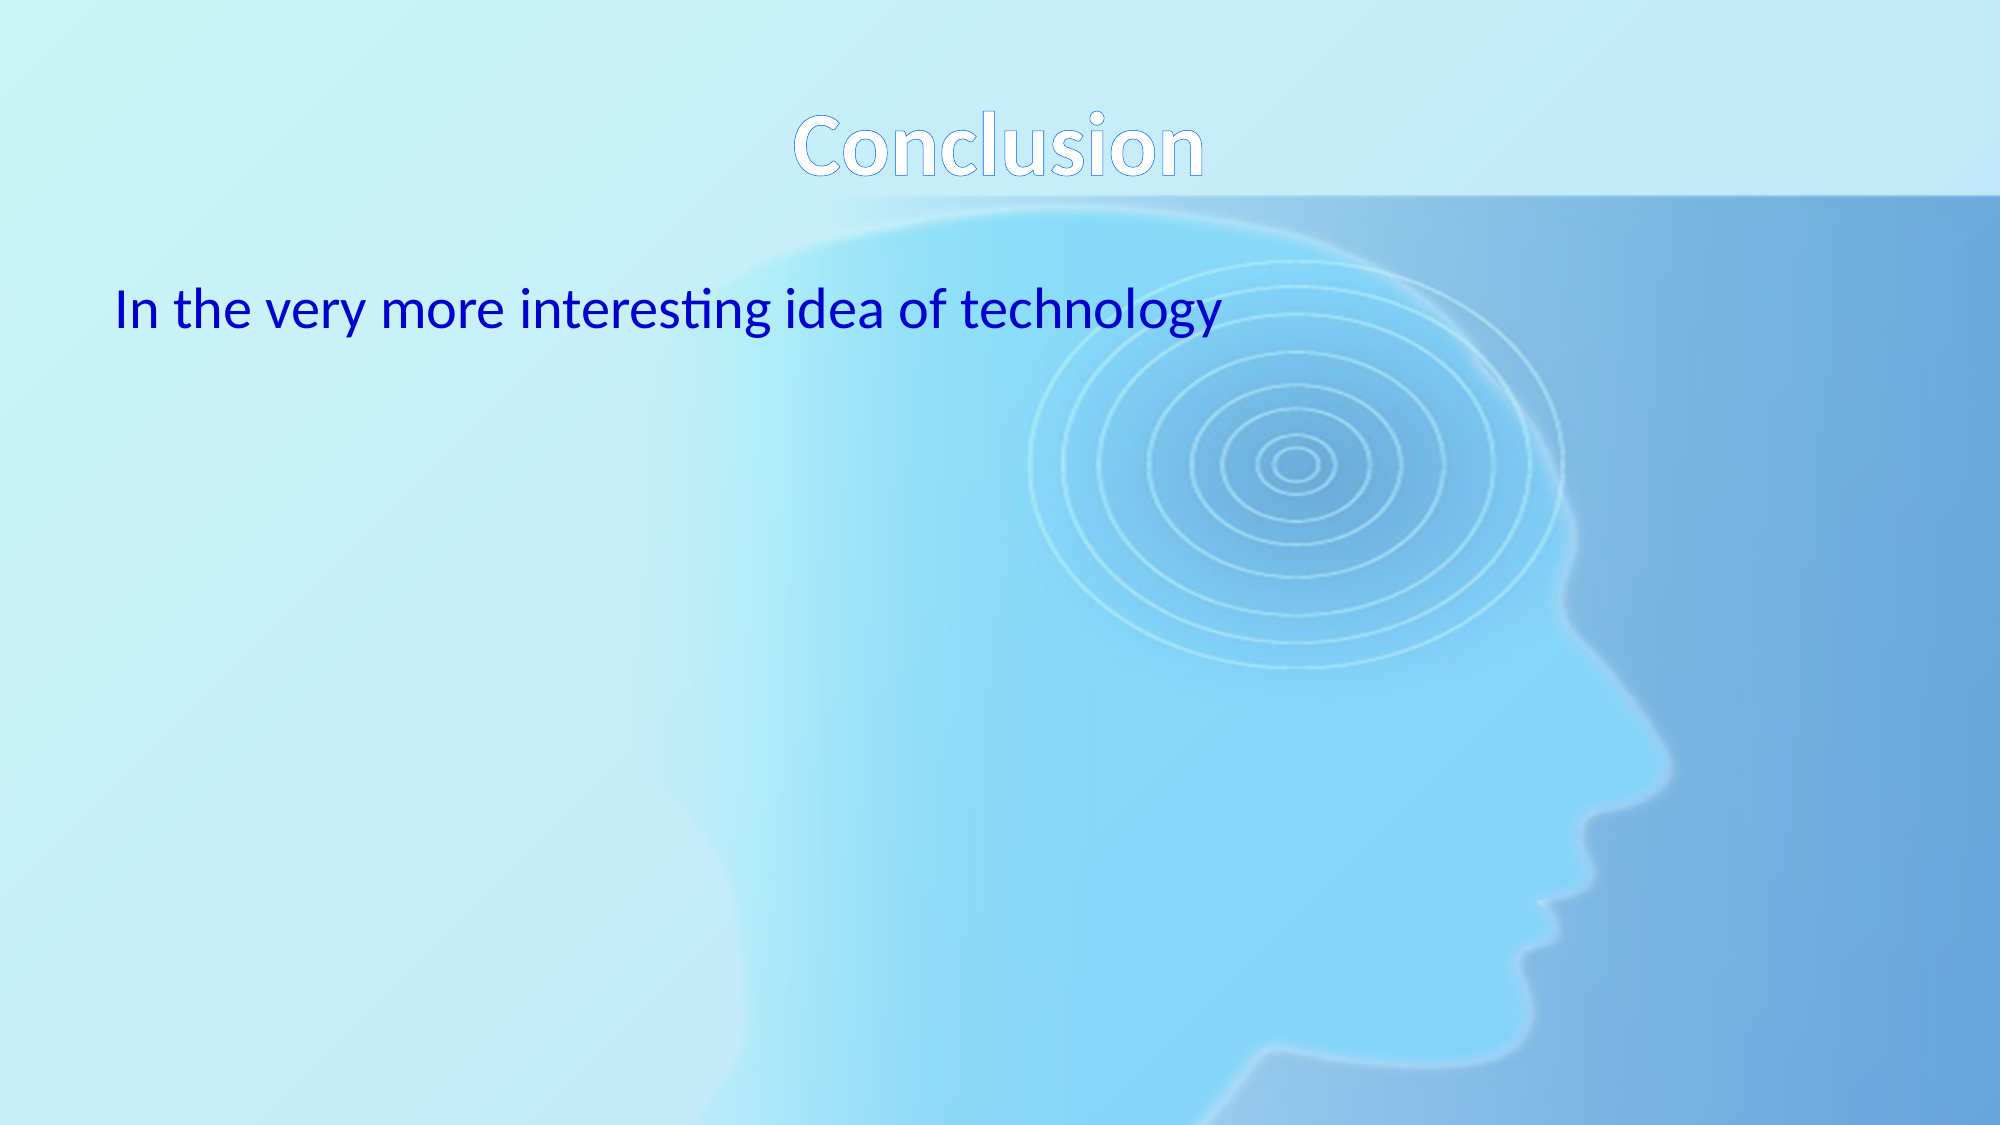

# Conclusion
In the very more interesting idea of technology